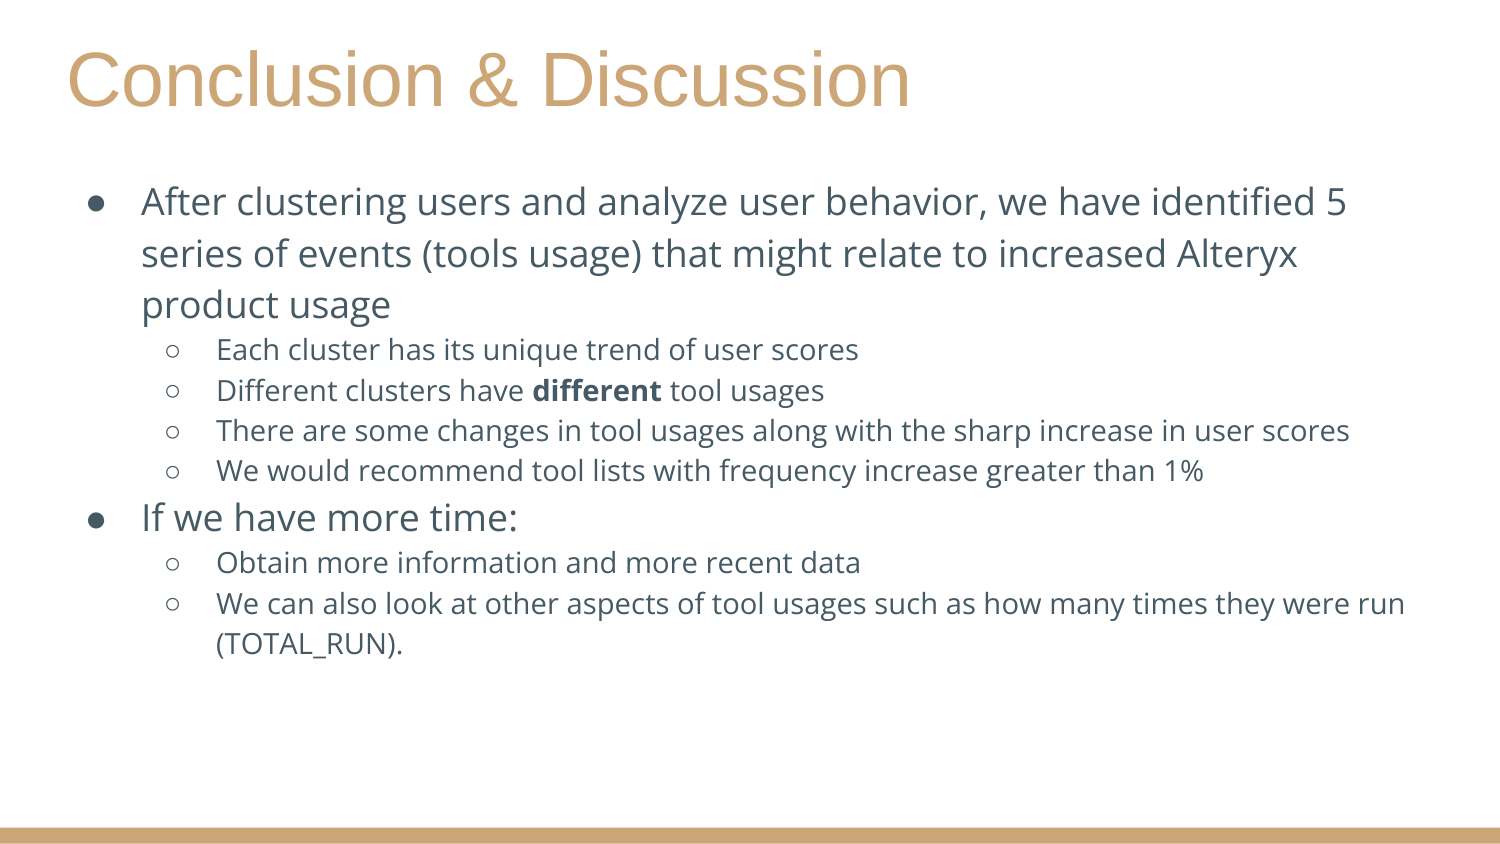

# Conclusion & Discussion
After clustering users and analyze user behavior, we have identified 5 series of events (tools usage) that might relate to increased Alteryx product usage
Each cluster has its unique trend of user scores
Different clusters have different tool usages
There are some changes in tool usages along with the sharp increase in user scores
We would recommend tool lists with frequency increase greater than 1%
If we have more time:
Obtain more information and more recent data
We can also look at other aspects of tool usages such as how many times they were run (TOTAL_RUN).